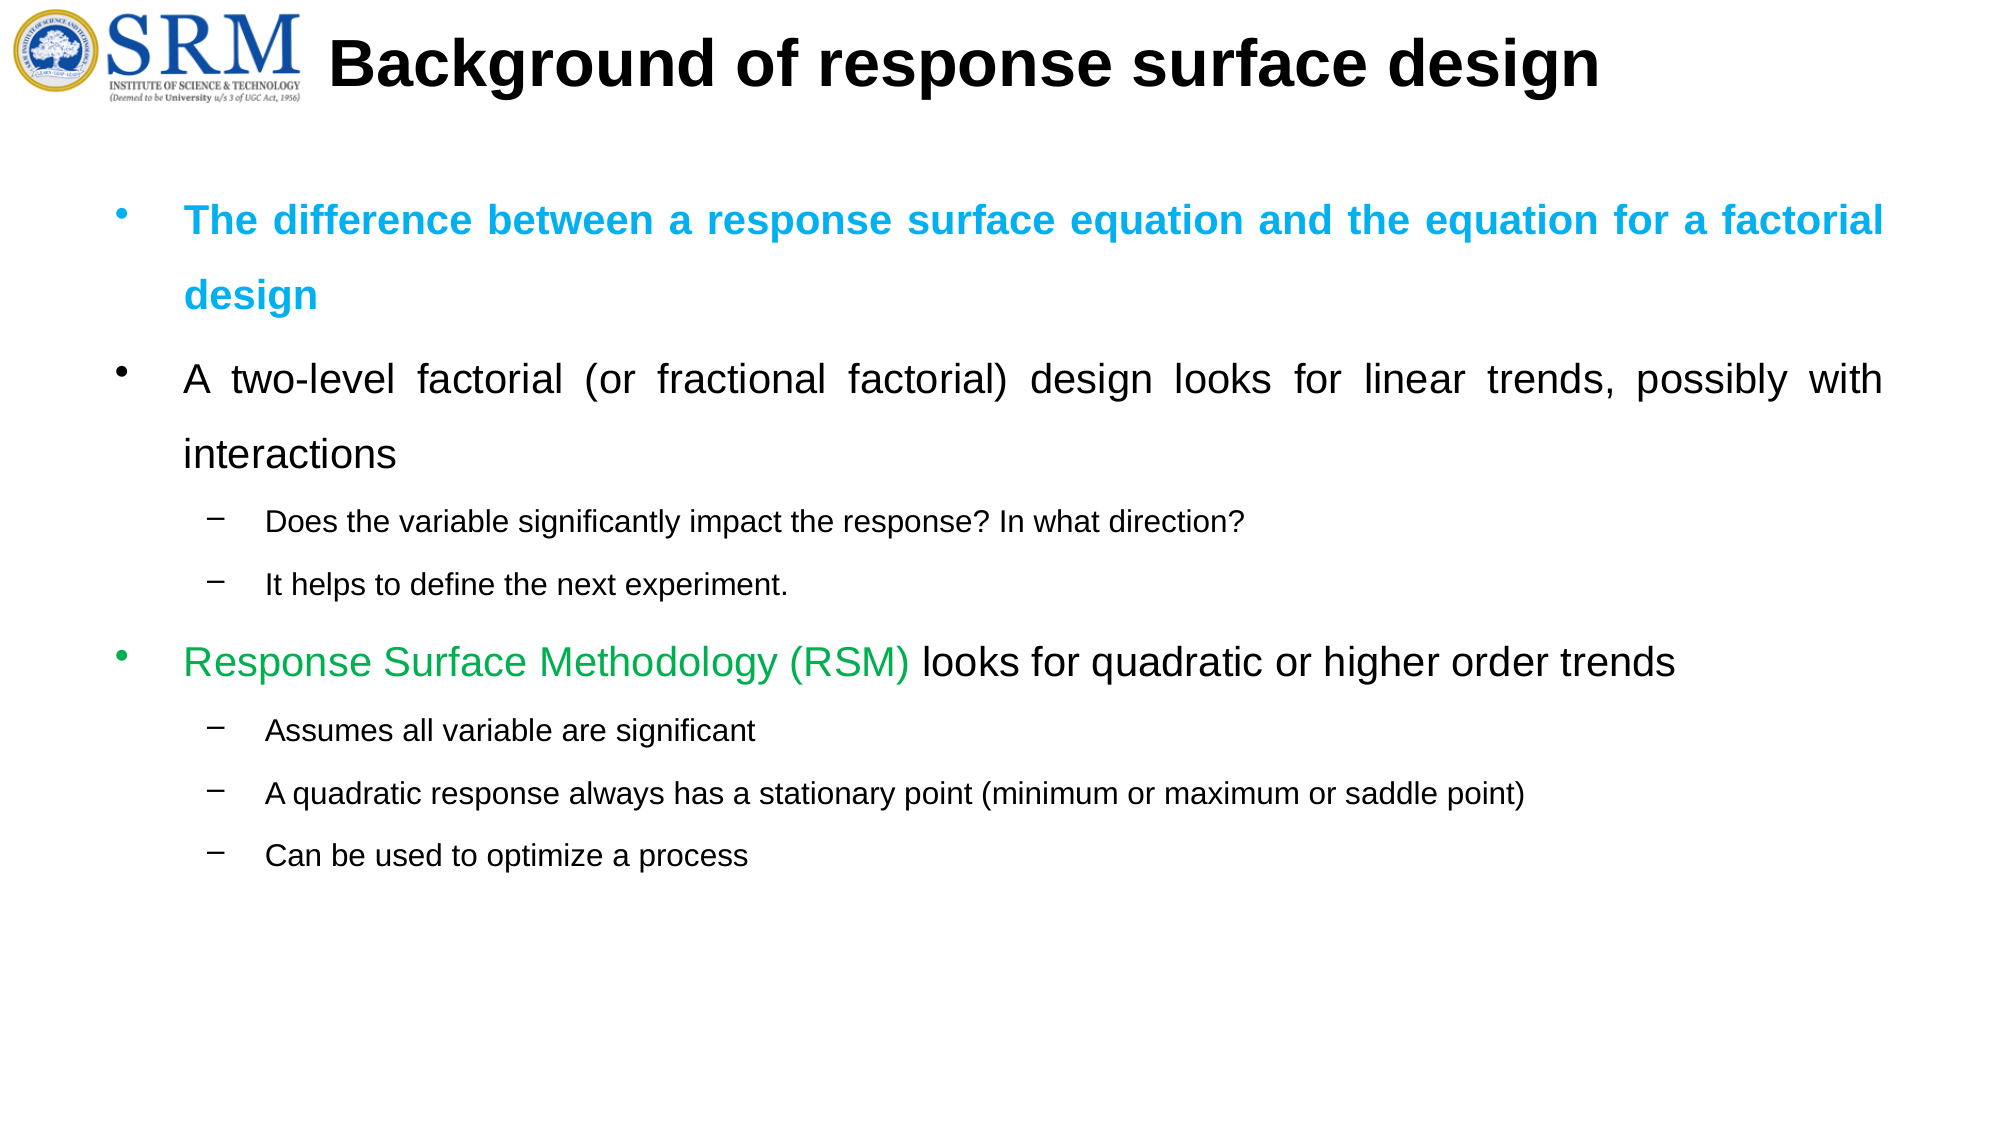

# Background of response surface design
The difference between a response surface equation and the equation for a factorial design
A two-level factorial (or fractional factorial) design looks for linear trends, possibly with interactions
Does the variable significantly impact the response? In what direction?
It helps to define the next experiment.
Response Surface Methodology (RSM) looks for quadratic or higher order trends
Assumes all variable are significant
A quadratic response always has a stationary point (minimum or maximum or saddle point)
Can be used to optimize a process